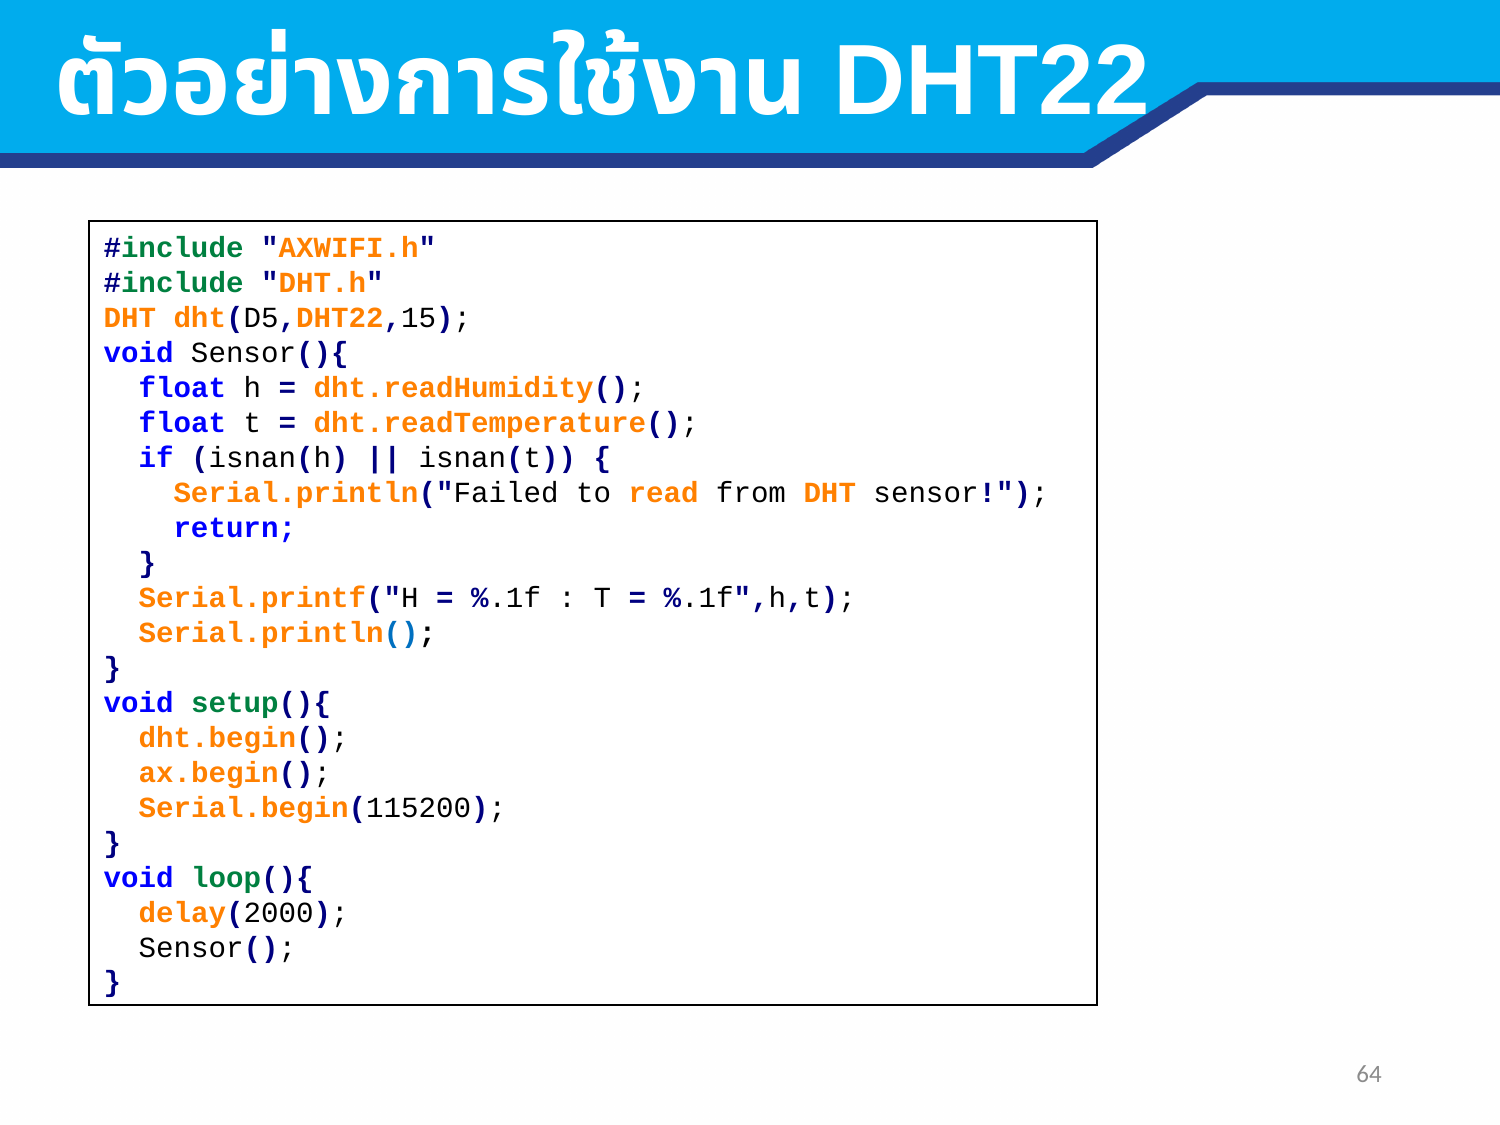

ตัวอย่างการใช้งาน DHT22
#include "AXWIFI.h"
#include "DHT.h"
DHT dht(D5,DHT22,15);
void Sensor(){
  float h = dht.readHumidity();
  float t = dht.readTemperature();
  if (isnan(h) || isnan(t)) {
    Serial.println("Failed to read from DHT sensor!");
    return;
  }
  Serial.printf("H = %.1f : T = %.1f",h,t);
  Serial.println();
}
void setup(){
  dht.begin();
  ax.begin();
  Serial.begin(115200);
}
void loop(){
  delay(2000);
  Sensor();
}
64